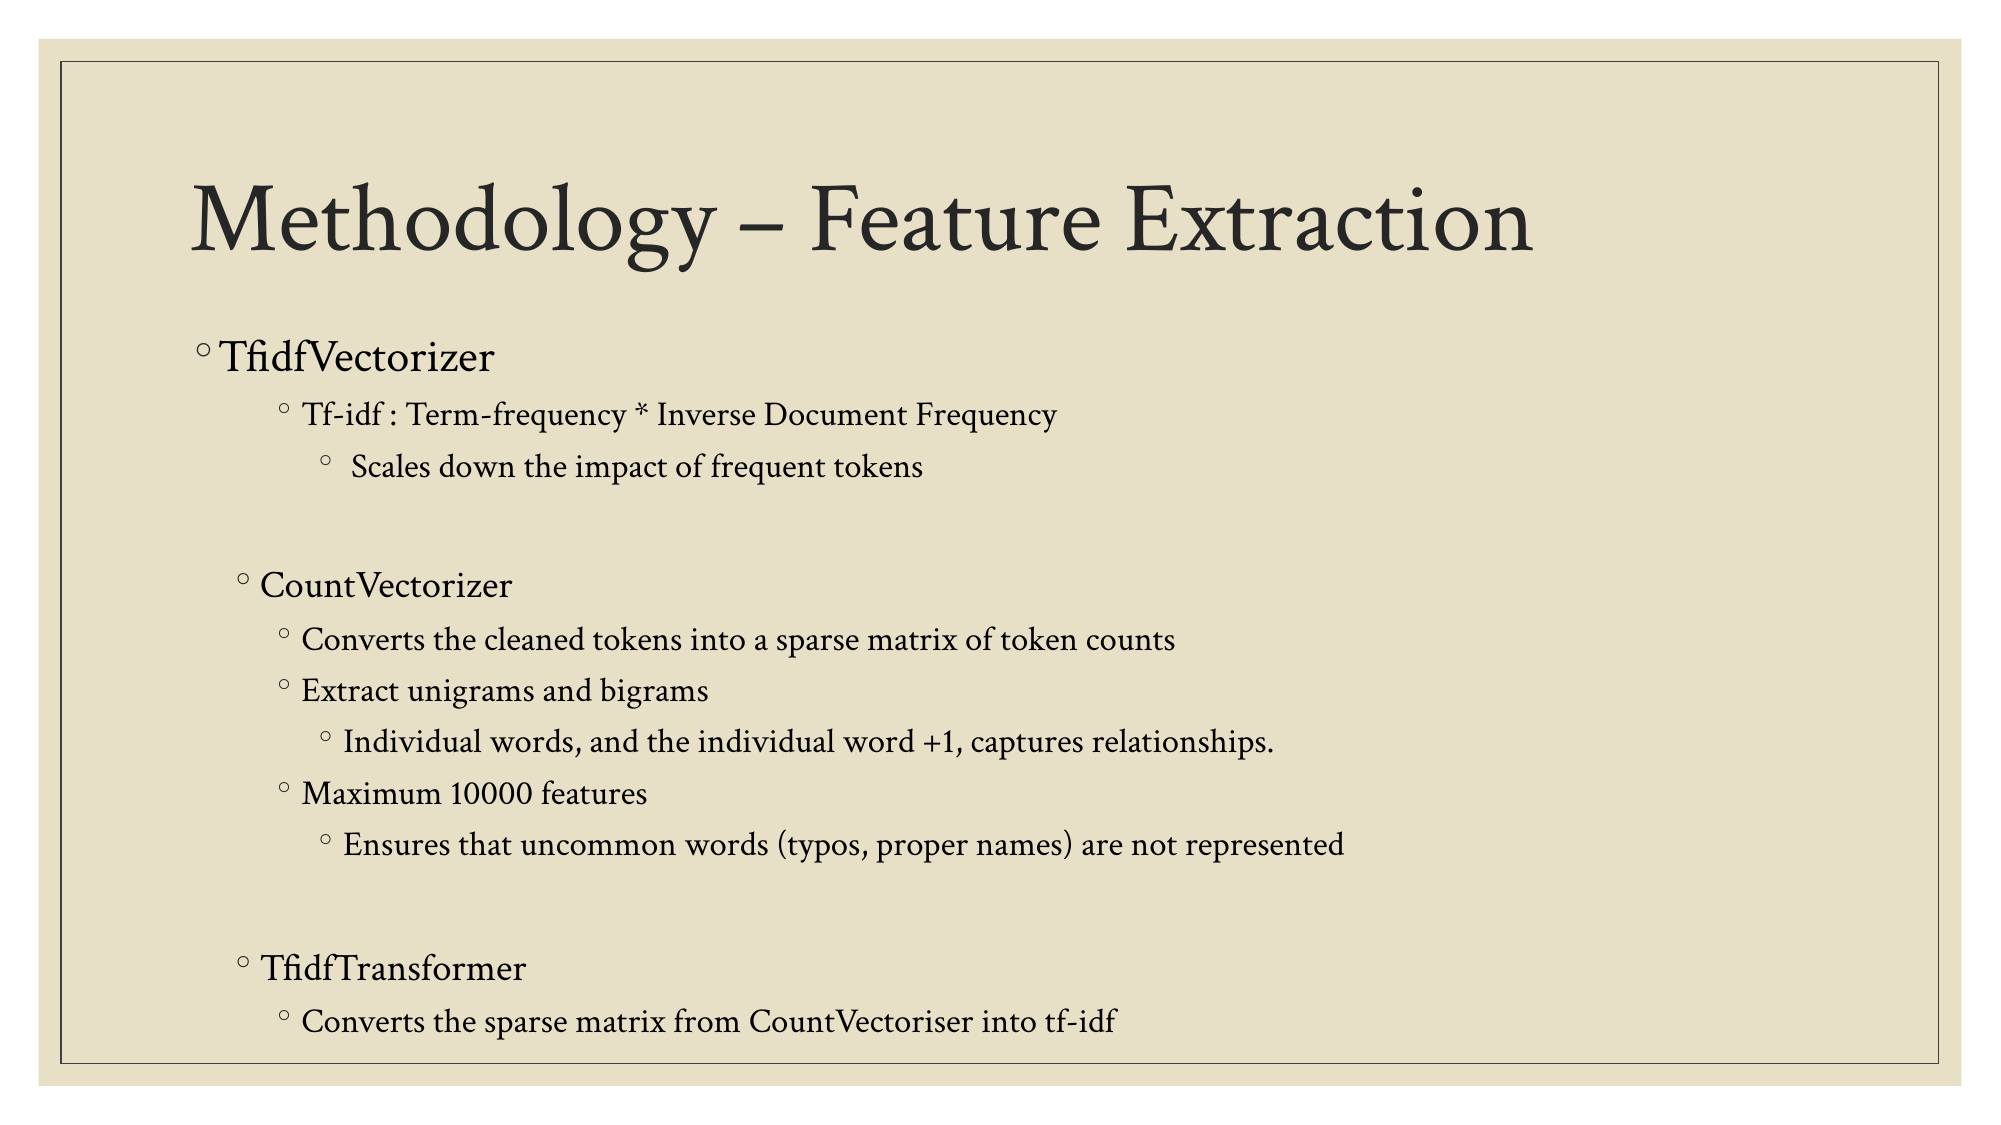

# Methodology – Feature Extraction
TfidfVectorizer
Tf-idf : Term-frequency * Inverse Document Frequency
 Scales down the impact of frequent tokens

CountVectorizer
Converts the cleaned tokens into a sparse matrix of token counts
Extract unigrams and bigrams
Individual words, and the individual word +1, captures relationships.
Maximum 10000 features
Ensures that uncommon words (typos, proper names) are not represented

TfidfTransformer
Converts the sparse matrix from CountVectoriser into tf-idf